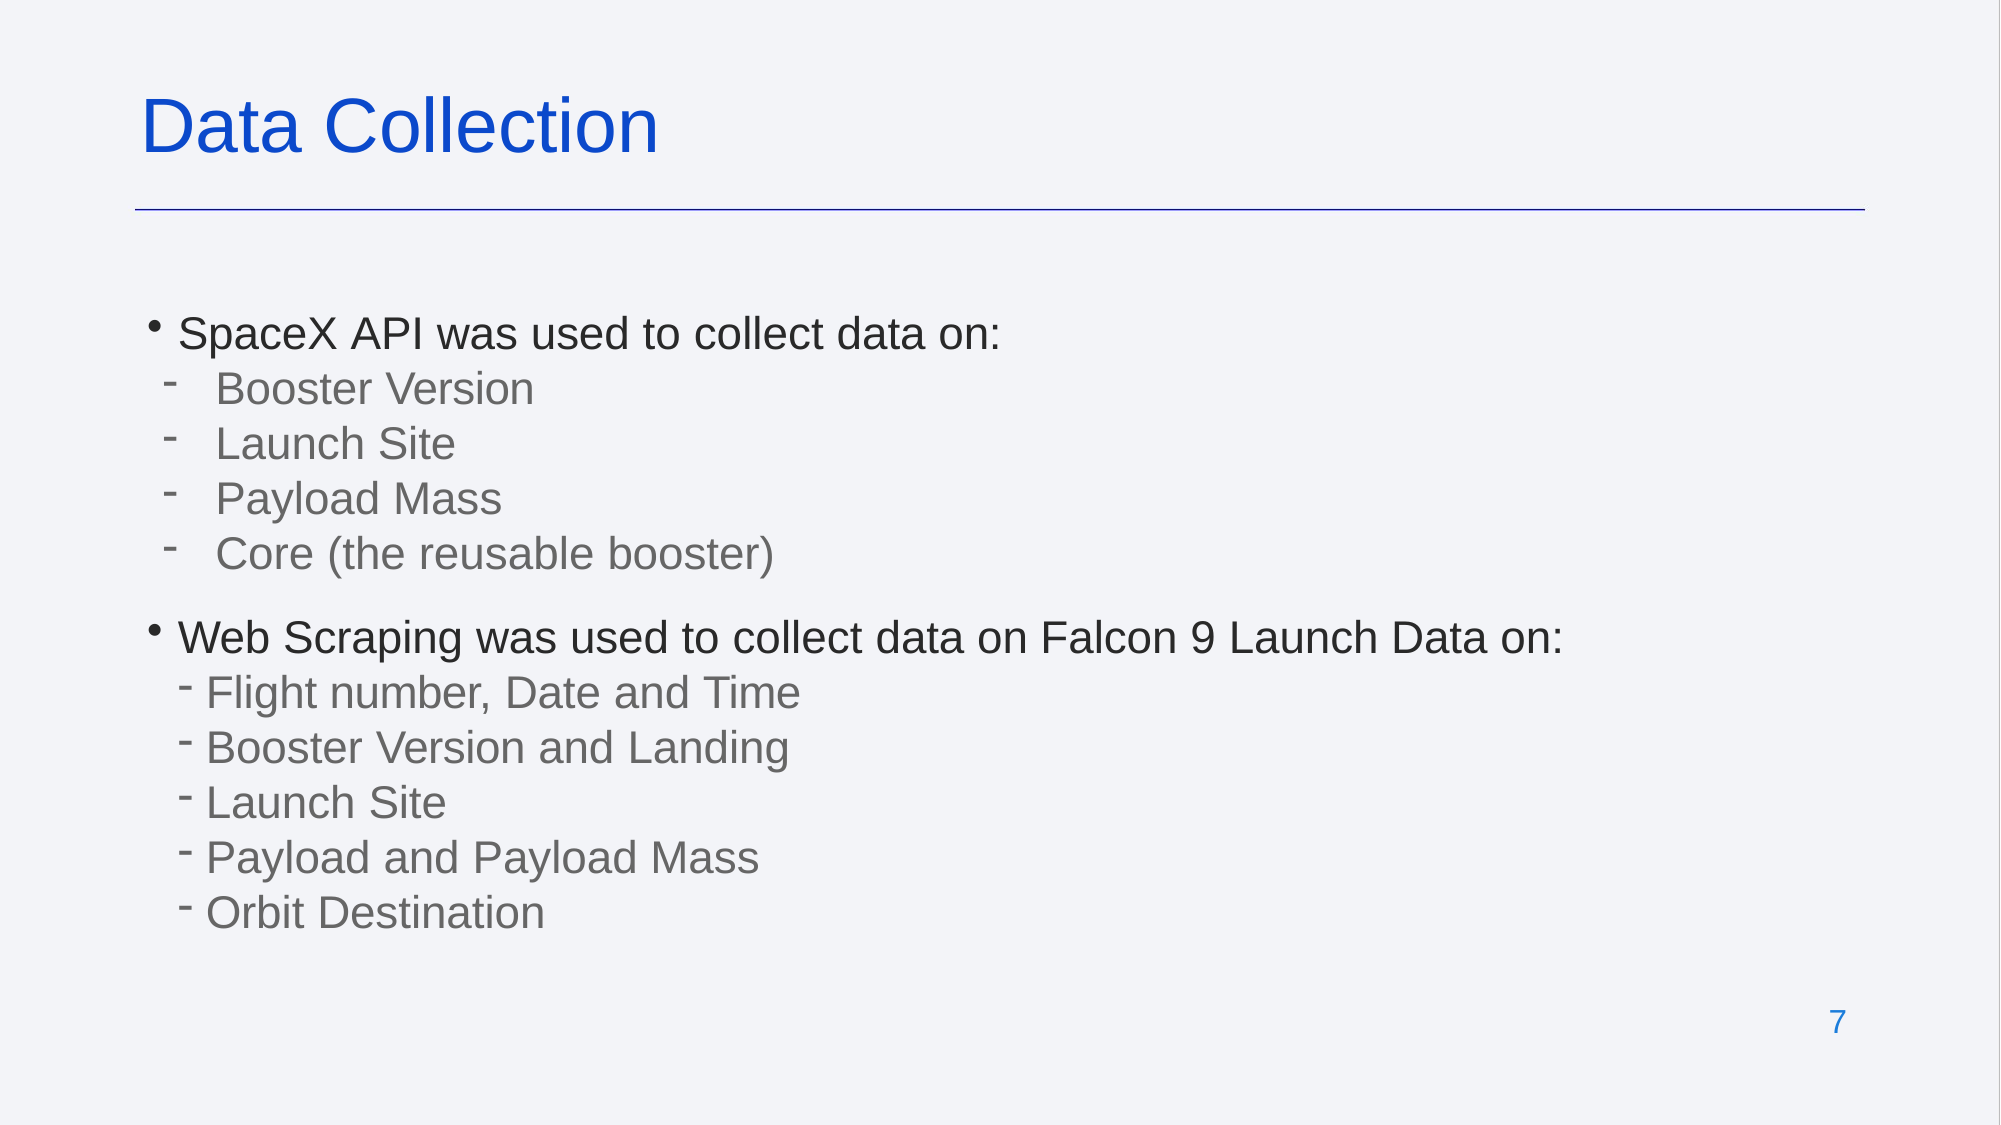

# Data Collection
SpaceX API was used to collect data on:
Booster Version
Launch Site
Payload Mass
Core (the reusable booster)
Web Scraping was used to collect data on Falcon 9 Launch Data on:
Flight number, Date and Time
Booster Version and Landing
Launch Site
Payload and Payload Mass
Orbit Destination
7